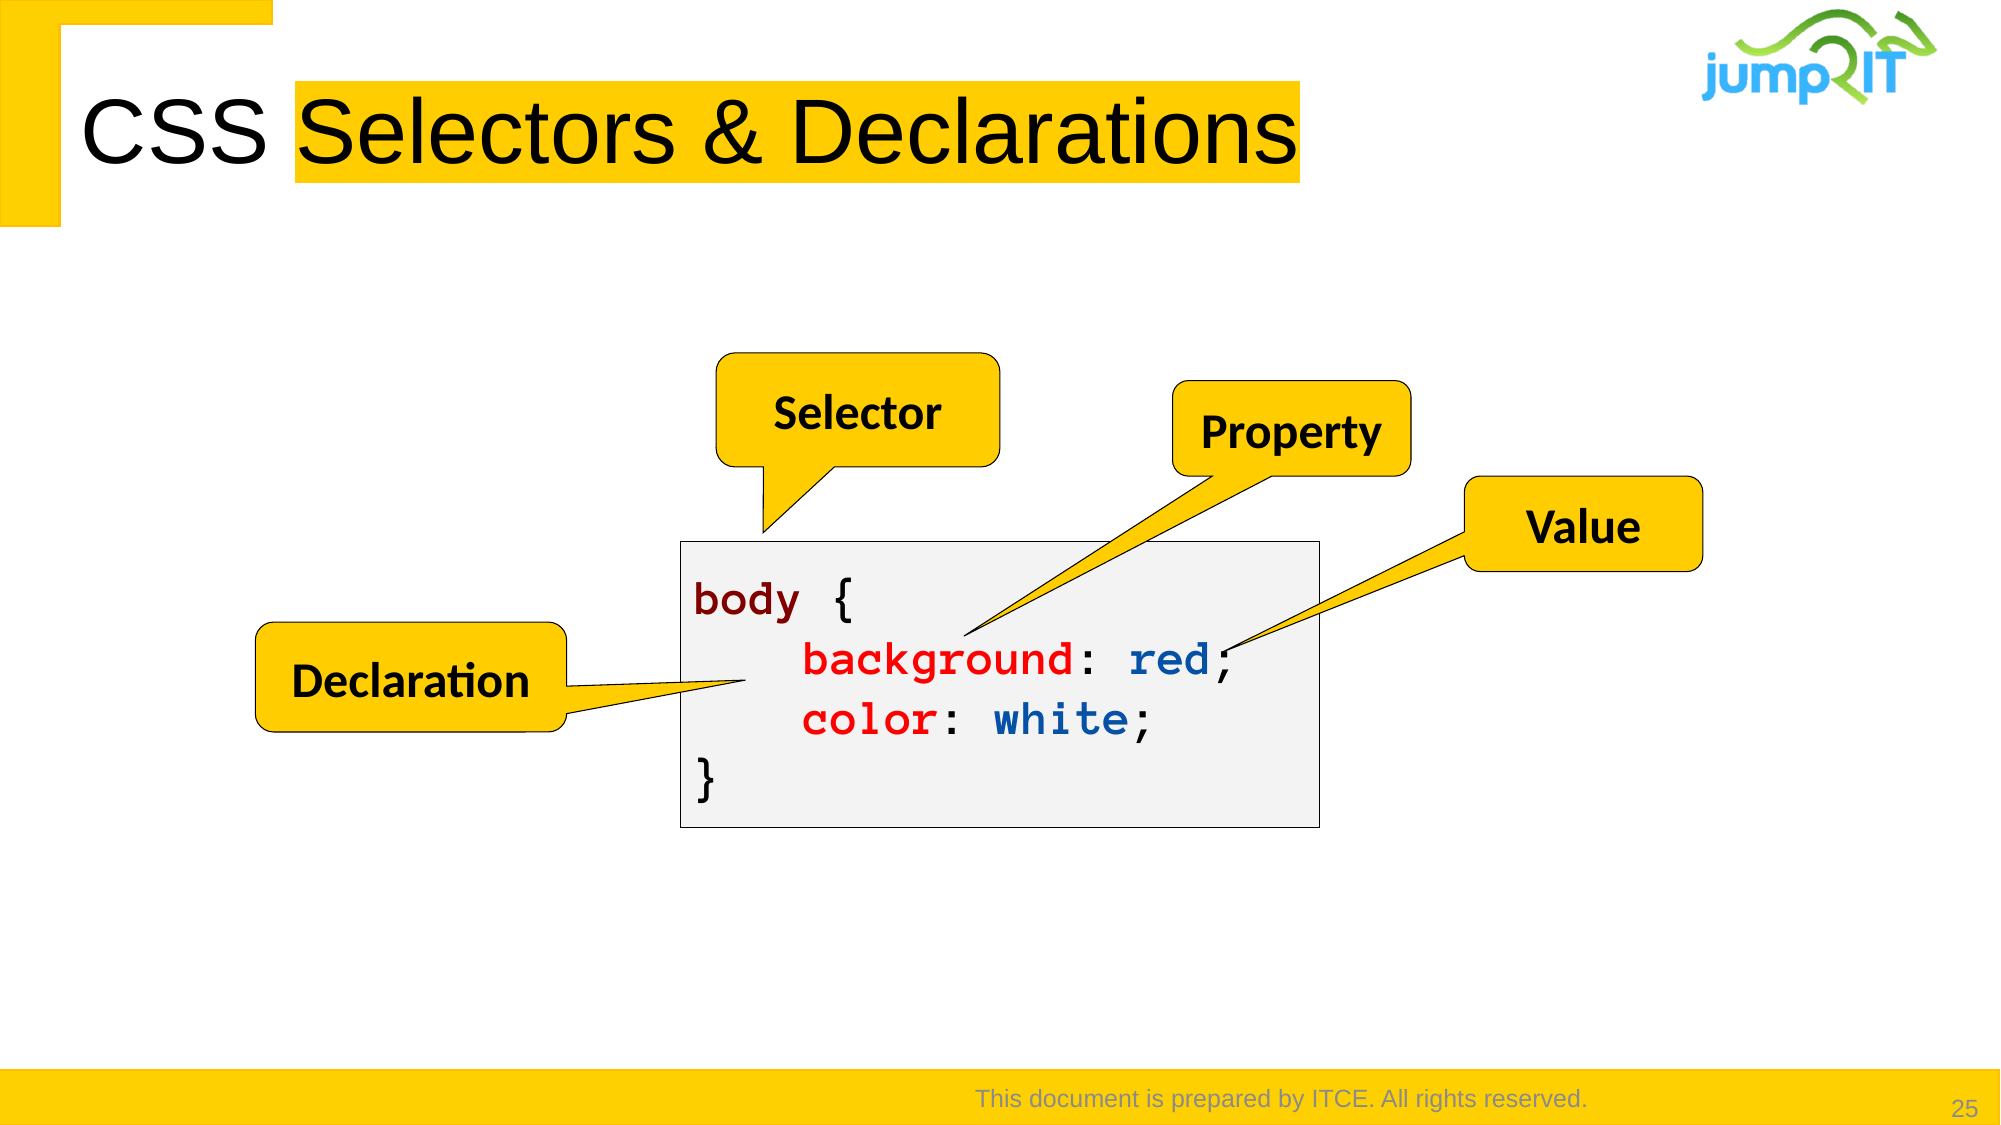

# CSS Selectors & Declarations
Selector
Property
Value
body {
    background: red;
    color: white;
}
Declaration
This document is prepared by ITCE. All rights reserved.
25